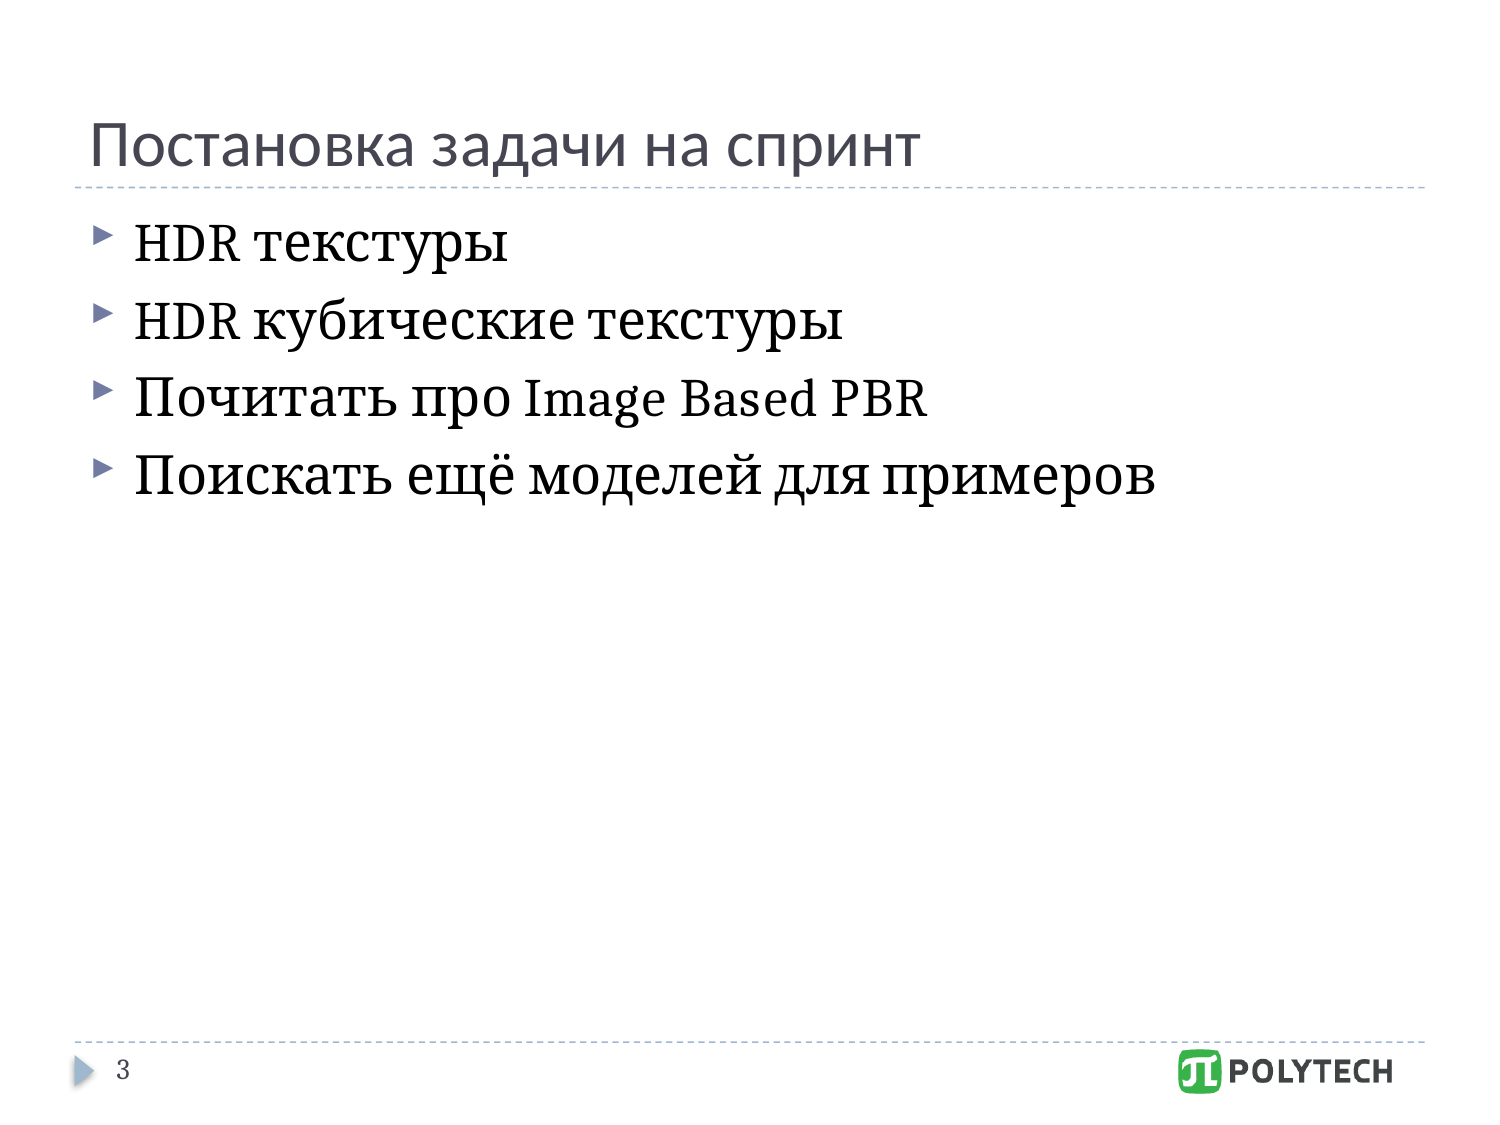

# Постановка задачи на спринт
HDR текстуры
HDR кубические текстуры
Почитать про Image Based PBR
Поискать ещё моделей для примеров

3